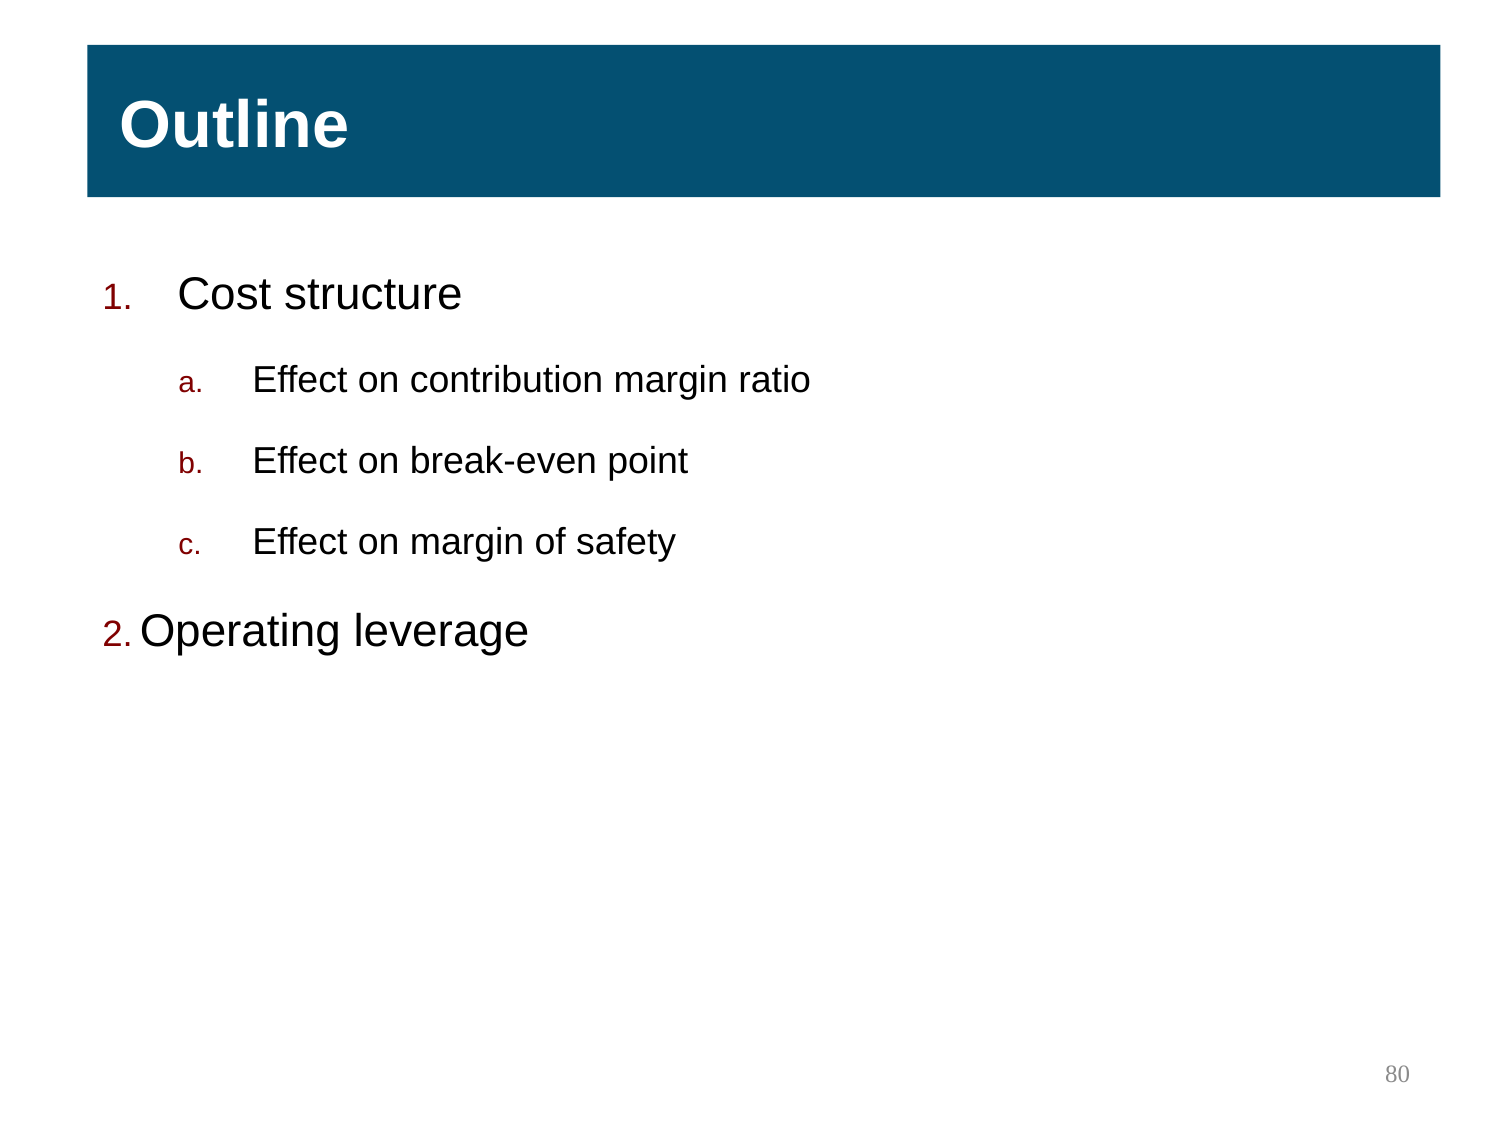

Outline
Cost structure
Effect on contribution margin ratio
Effect on break-even point
Effect on margin of safety
Operating leverage
80